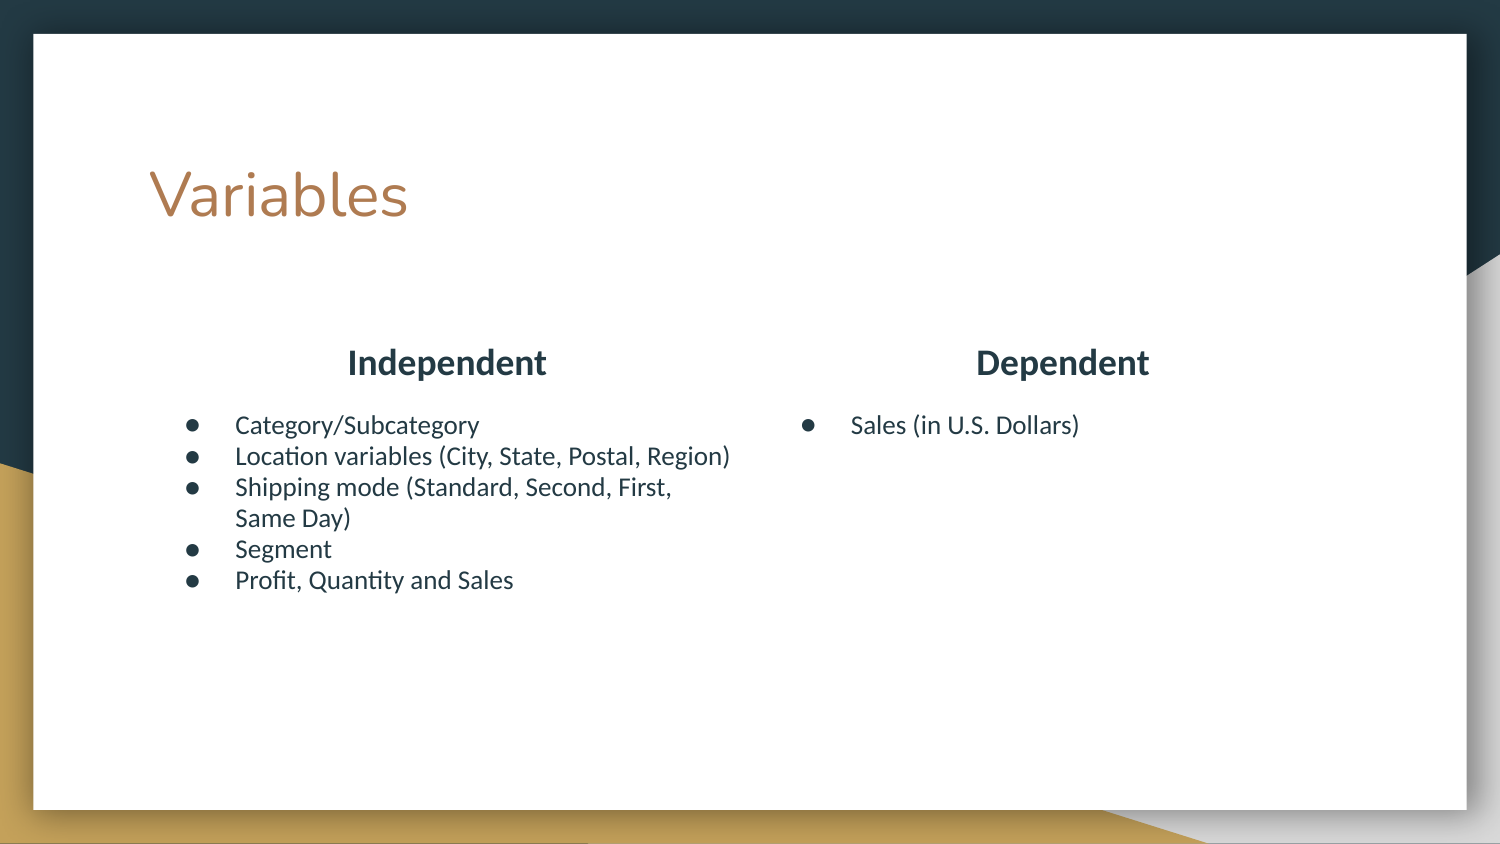

# Variables
Independent
Category/Subcategory
Location variables (City, State, Postal, Region)
Shipping mode (Standard, Second, First, Same Day)
Segment
Profit, Quantity and Sales
Dependent
Sales (in U.S. Dollars)